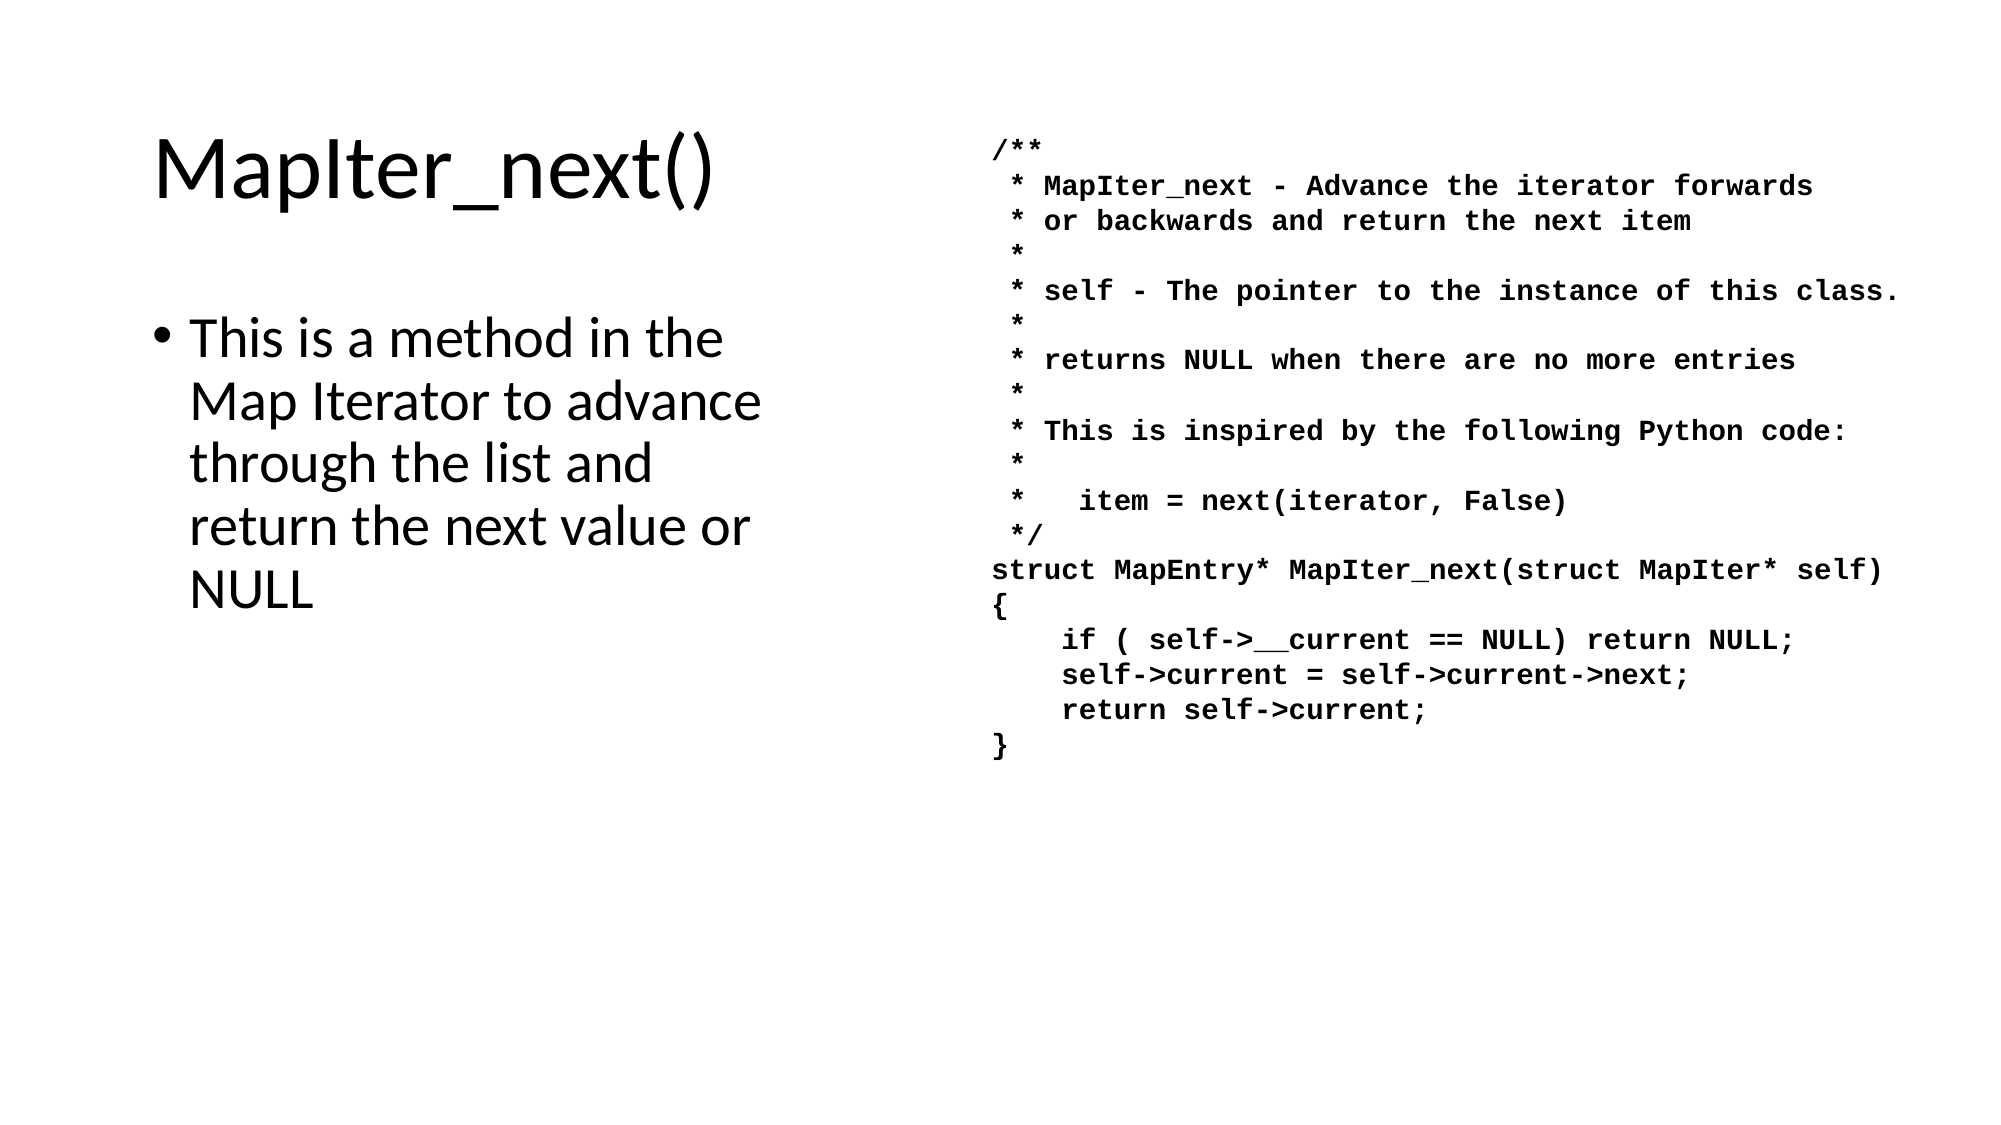

# MapIter_next()
/**
 * MapIter_next - Advance the iterator forwards
 * or backwards and return the next item
 *
 * self - The pointer to the instance of this class.
 *
 * returns NULL when there are no more entries
 *
 * This is inspired by the following Python code:
 *
 *   item = next(iterator, False)
 */
struct MapEntry* MapIter_next(struct MapIter* self)
{
    if ( self->__current == NULL) return NULL;
    self->current = self->current->next;
    return self->current;
}
This is a method in the Map Iterator to advance through the list and return the next value or NULL